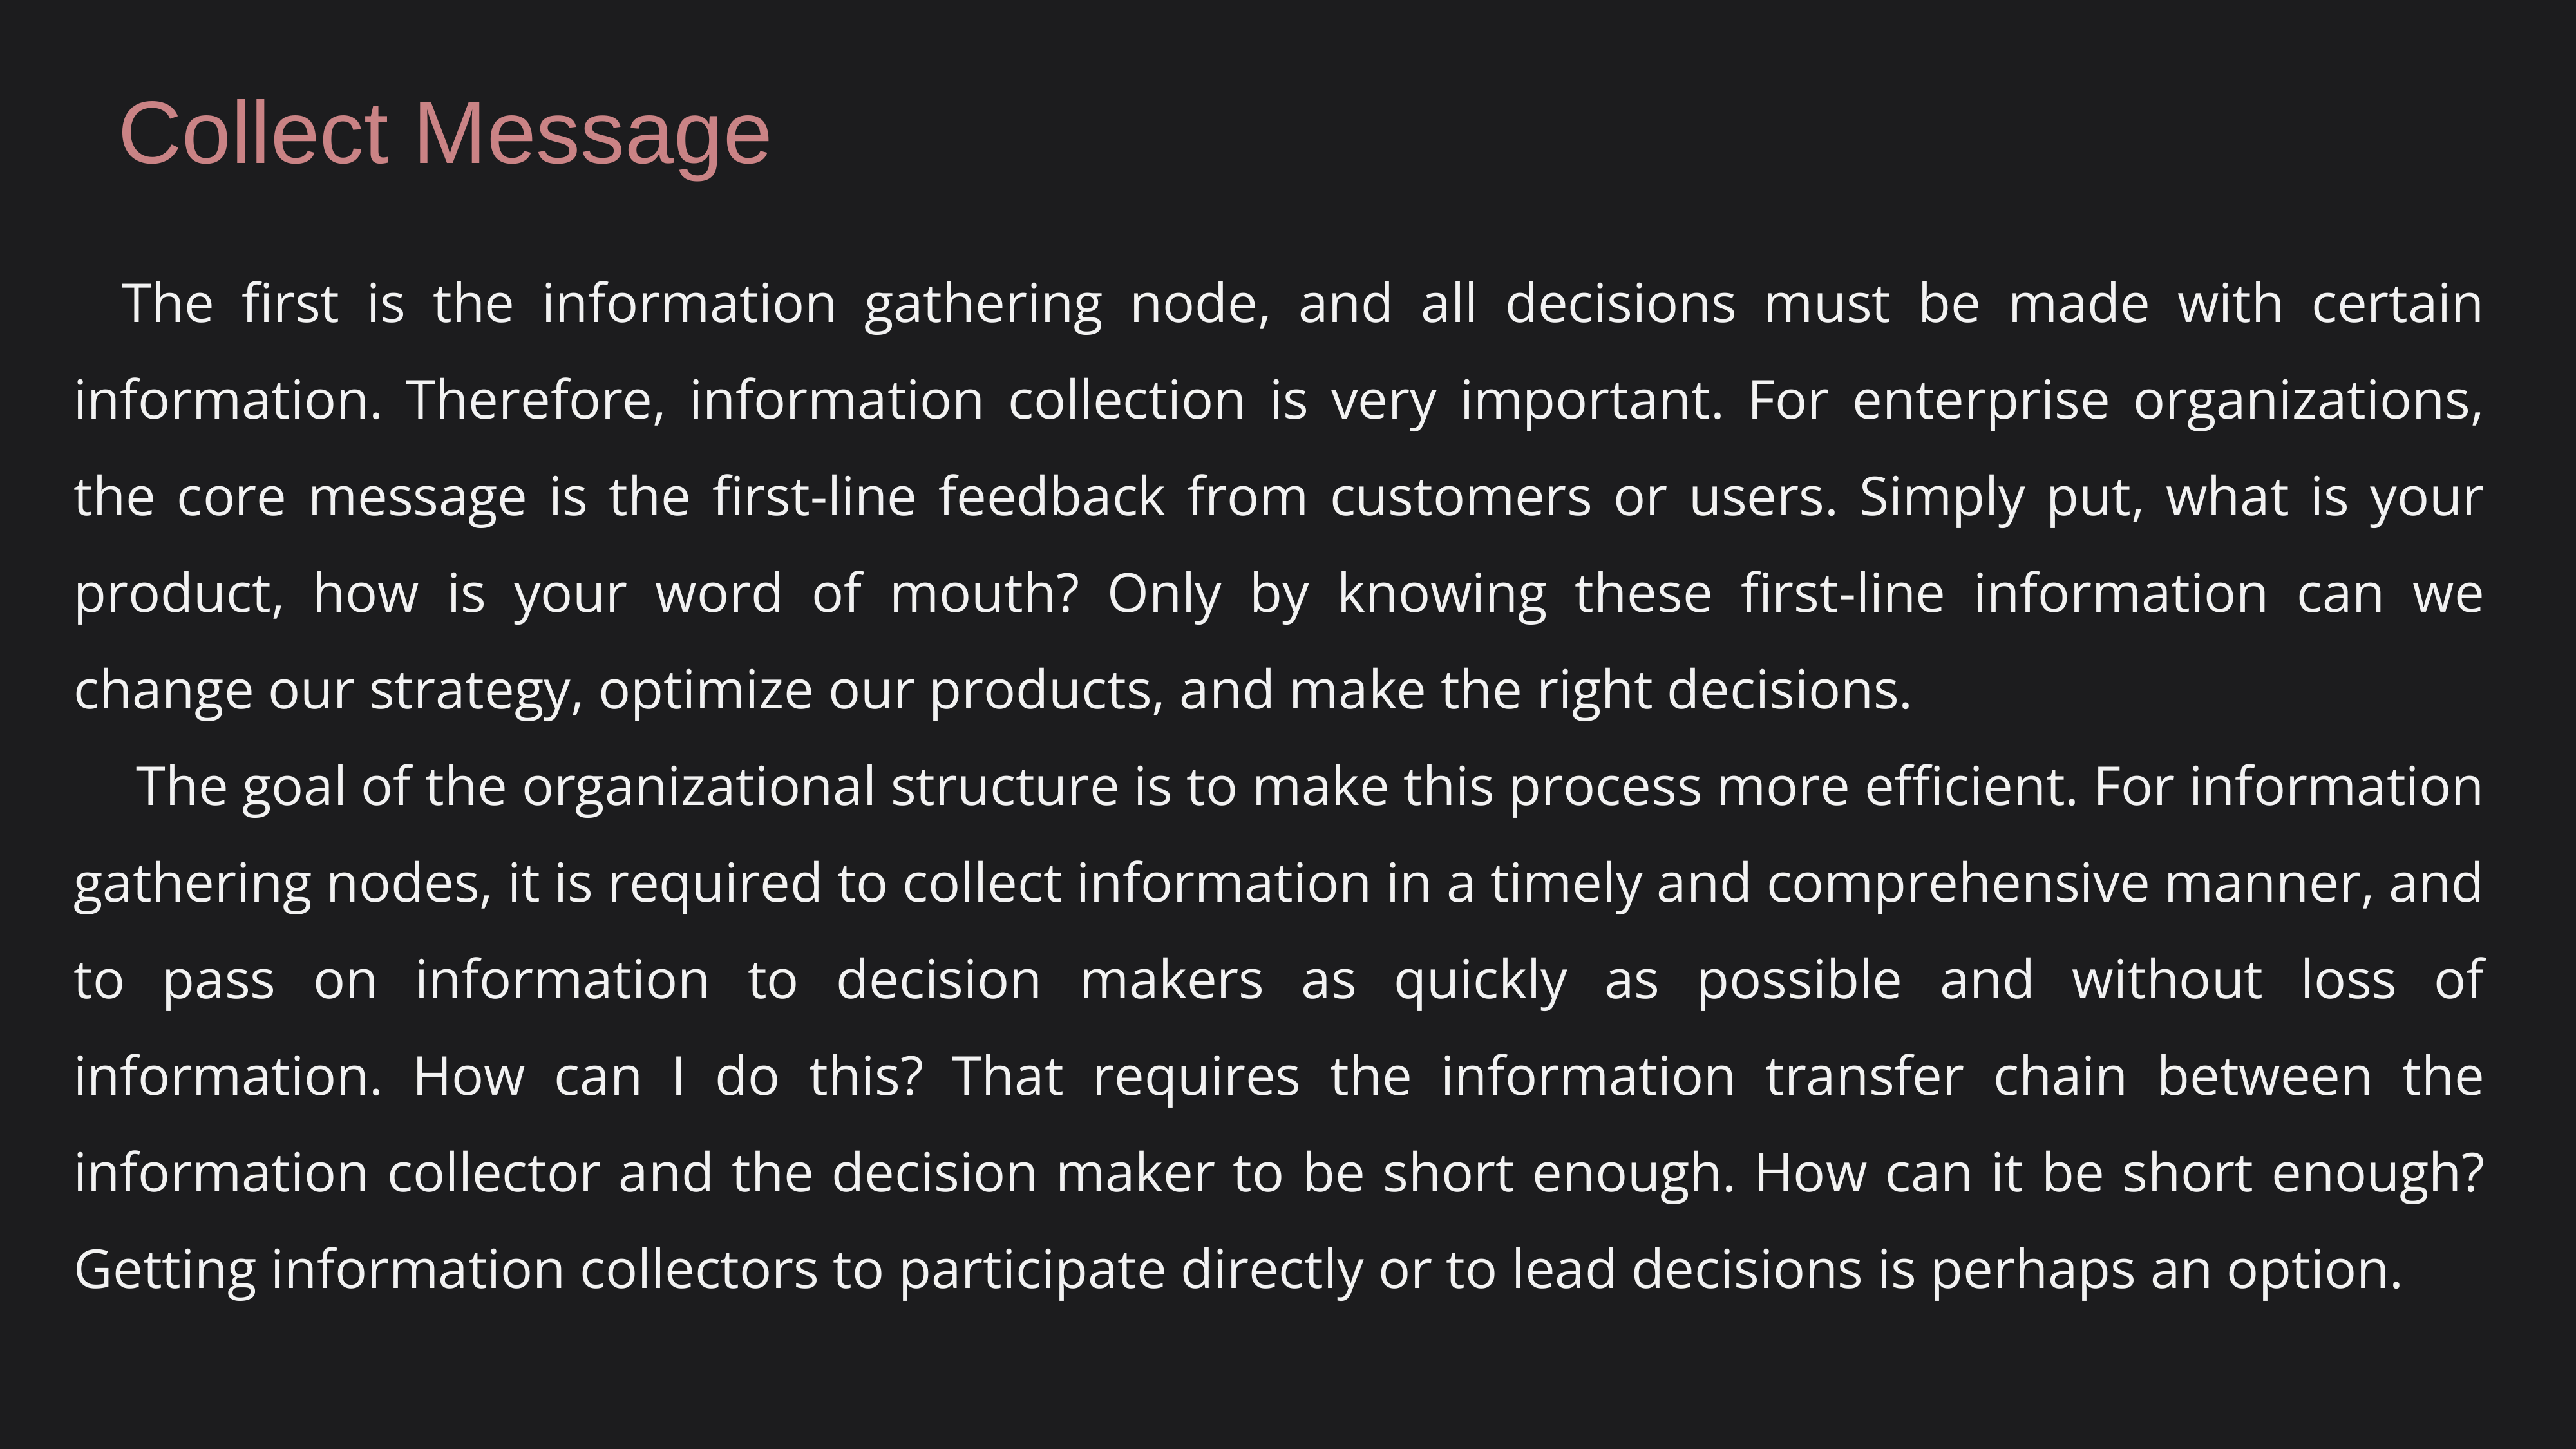

Collect Message
The first is the information gathering node, and all decisions must be made with certain information. Therefore, information collection is very important. For enterprise organizations, the core message is the first-line feedback from customers or users. Simply put, what is your product, how is your word of mouth? Only by knowing these first-line information can we change our strategy, optimize our products, and make the right decisions.
 The goal of the organizational structure is to make this process more efficient. For information gathering nodes, it is required to collect information in a timely and comprehensive manner, and to pass on information to decision makers as quickly as possible and without loss of information. How can I do this? That requires the information transfer chain between the information collector and the decision maker to be short enough. How can it be short enough? Getting information collectors to participate directly or to lead decisions is perhaps an option.